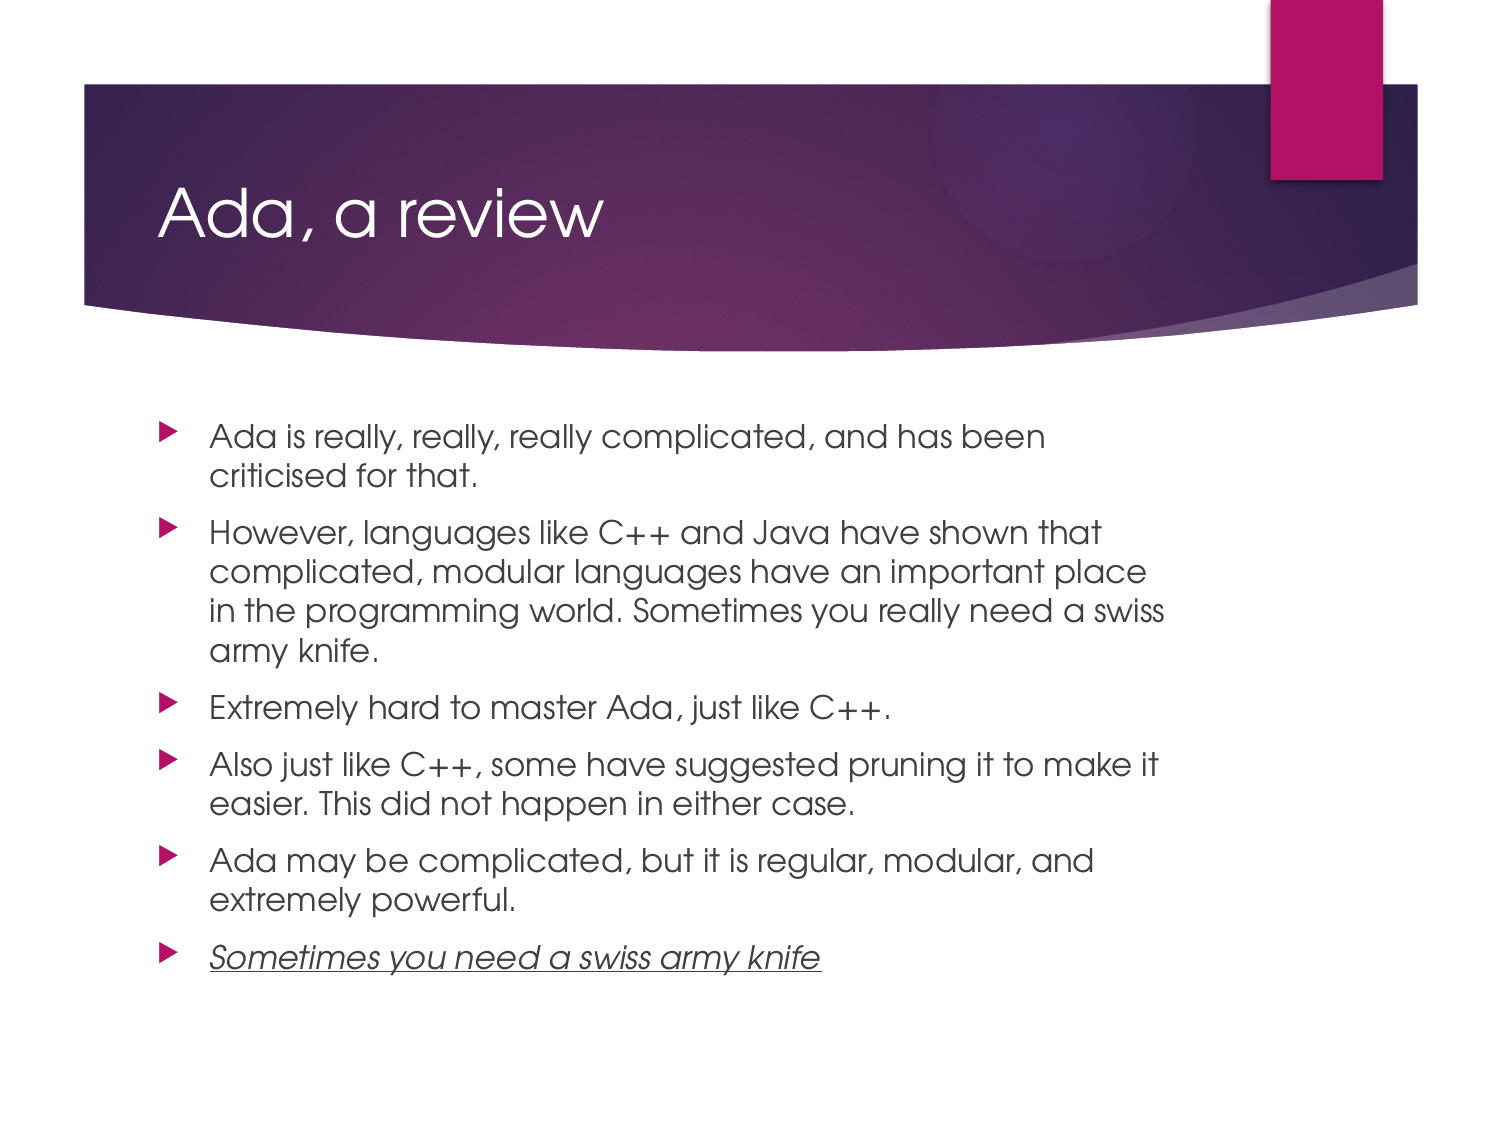

# Ada, a review
Ada is really, really, really complicated, and has been criticised for that.
However, languages like C++ and Java have shown that complicated, modular languages have an important place in the programming world. Sometimes you really need a swiss army knife.
Extremely hard to master Ada, just like C++.
Also just like C++, some have suggested pruning it to make it easier. This did not happen in either case.
Ada may be complicated, but it is regular, modular, and extremely powerful.
Sometimes you need a swiss army knife